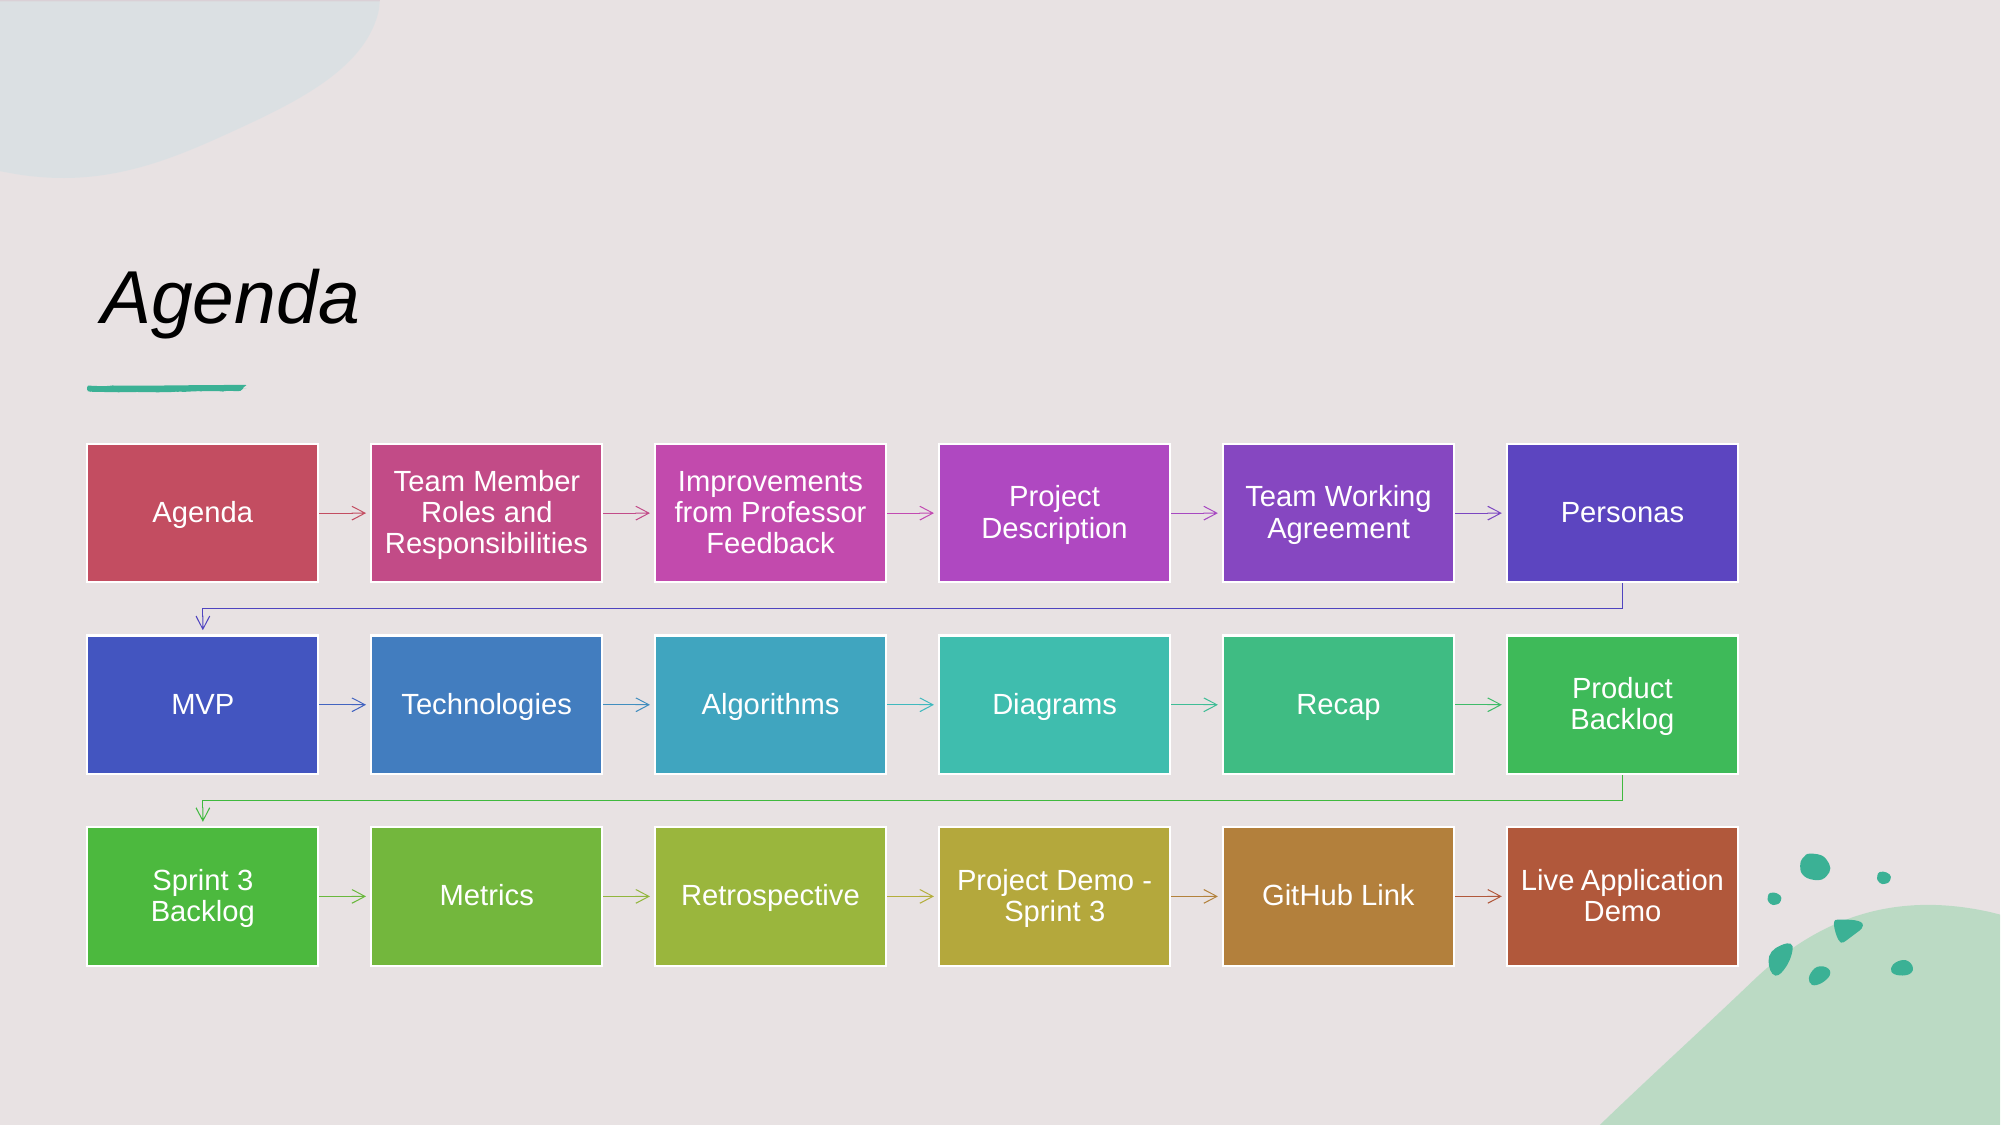

# Agenda

Agenda

Team Member Roles and Responsibilities

Improvements from Professor Feedback

Project Description

Team Working Agreement

Personas

MVP

Technologies

Algorithms

Diagrams

Recap

Product Backlog

Sprint 3 Backlog

Metrics

Retrospective

Project Demo - Sprint 3

GitHub Link
Live Application Demo